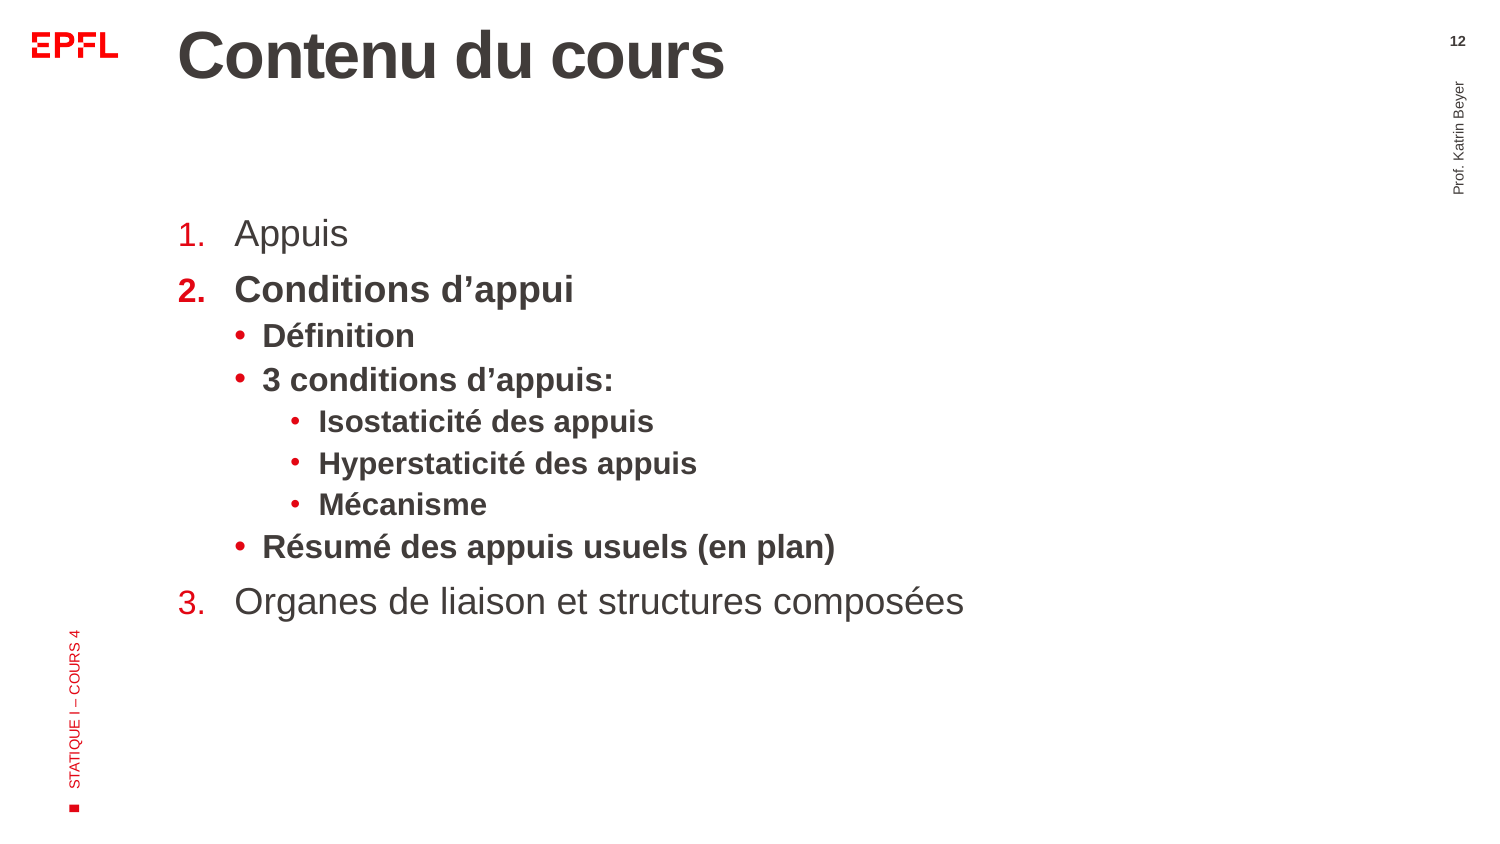

# Contenu du cours
12
Appuis
Conditions d’appui
Définition
3 conditions d’appuis:
Isostaticité des appuis
Hyperstaticité des appuis
Mécanisme
Résumé des appuis usuels (en plan)
Organes de liaison et structures composées
Prof. Katrin Beyer
STATIQUE I – COURS 4